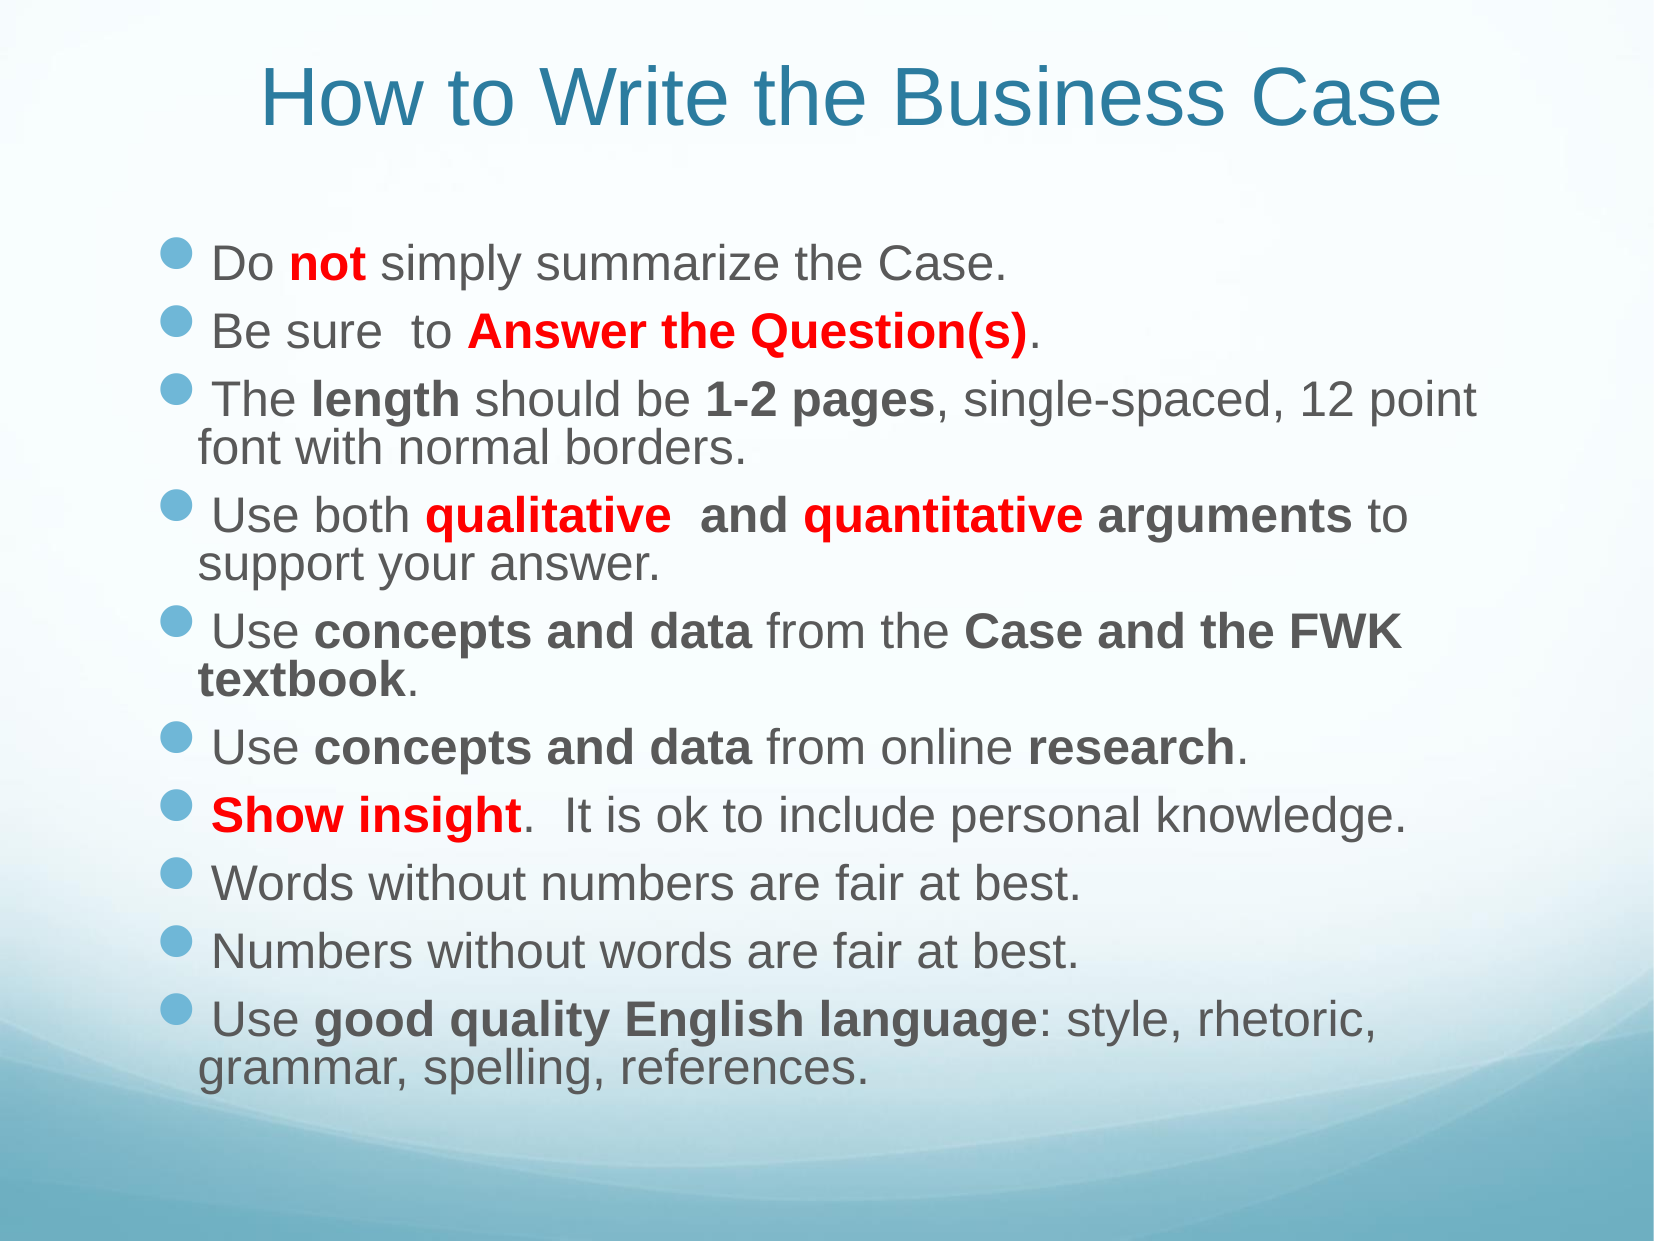

# How to Write the Business Case
Do not simply summarize the Case.
Be sure  to Answer the Question(s).
The length should be 1-2 pages, single-spaced, 12 point font with normal borders.
Use both qualitative  and quantitative arguments to support your answer.
Use concepts and data from the Case and the FWK textbook.
Use concepts and data from online research.
Show insight.  It is ok to include personal knowledge.
Words without numbers are fair at best.
Numbers without words are fair at best.
Use good quality English language: style, rhetoric, grammar, spelling, references.